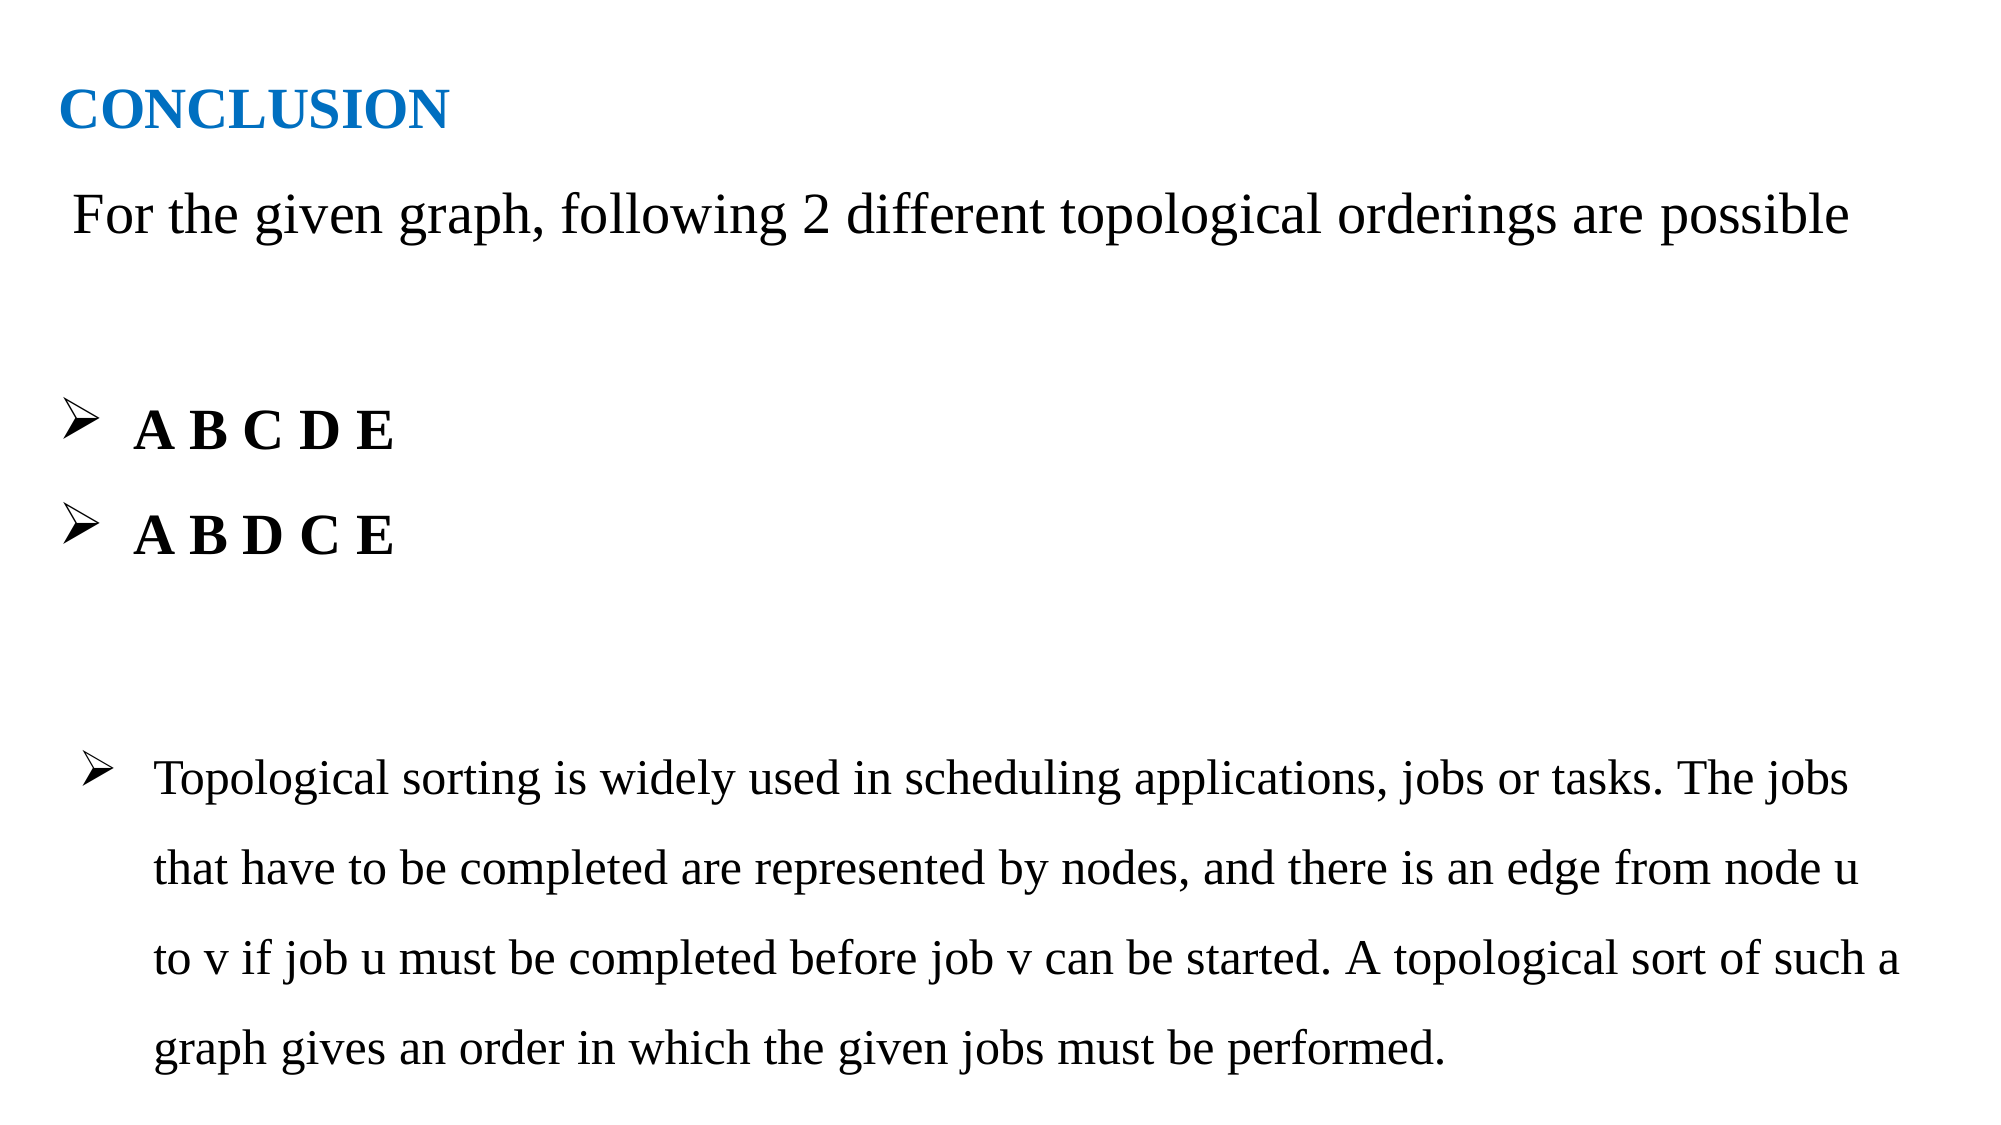

# CONCLUSION
For the given graph, following 2 different topological orderings are possible

A B C D E
A B D C E

Topological sorting is widely used in scheduling applications, jobs or tasks. The jobs that have to be completed are represented by nodes, and there is an edge from node u to v if job u must be completed before job v can be started. A topological sort of such a graph gives an order in which the given jobs must be performed.